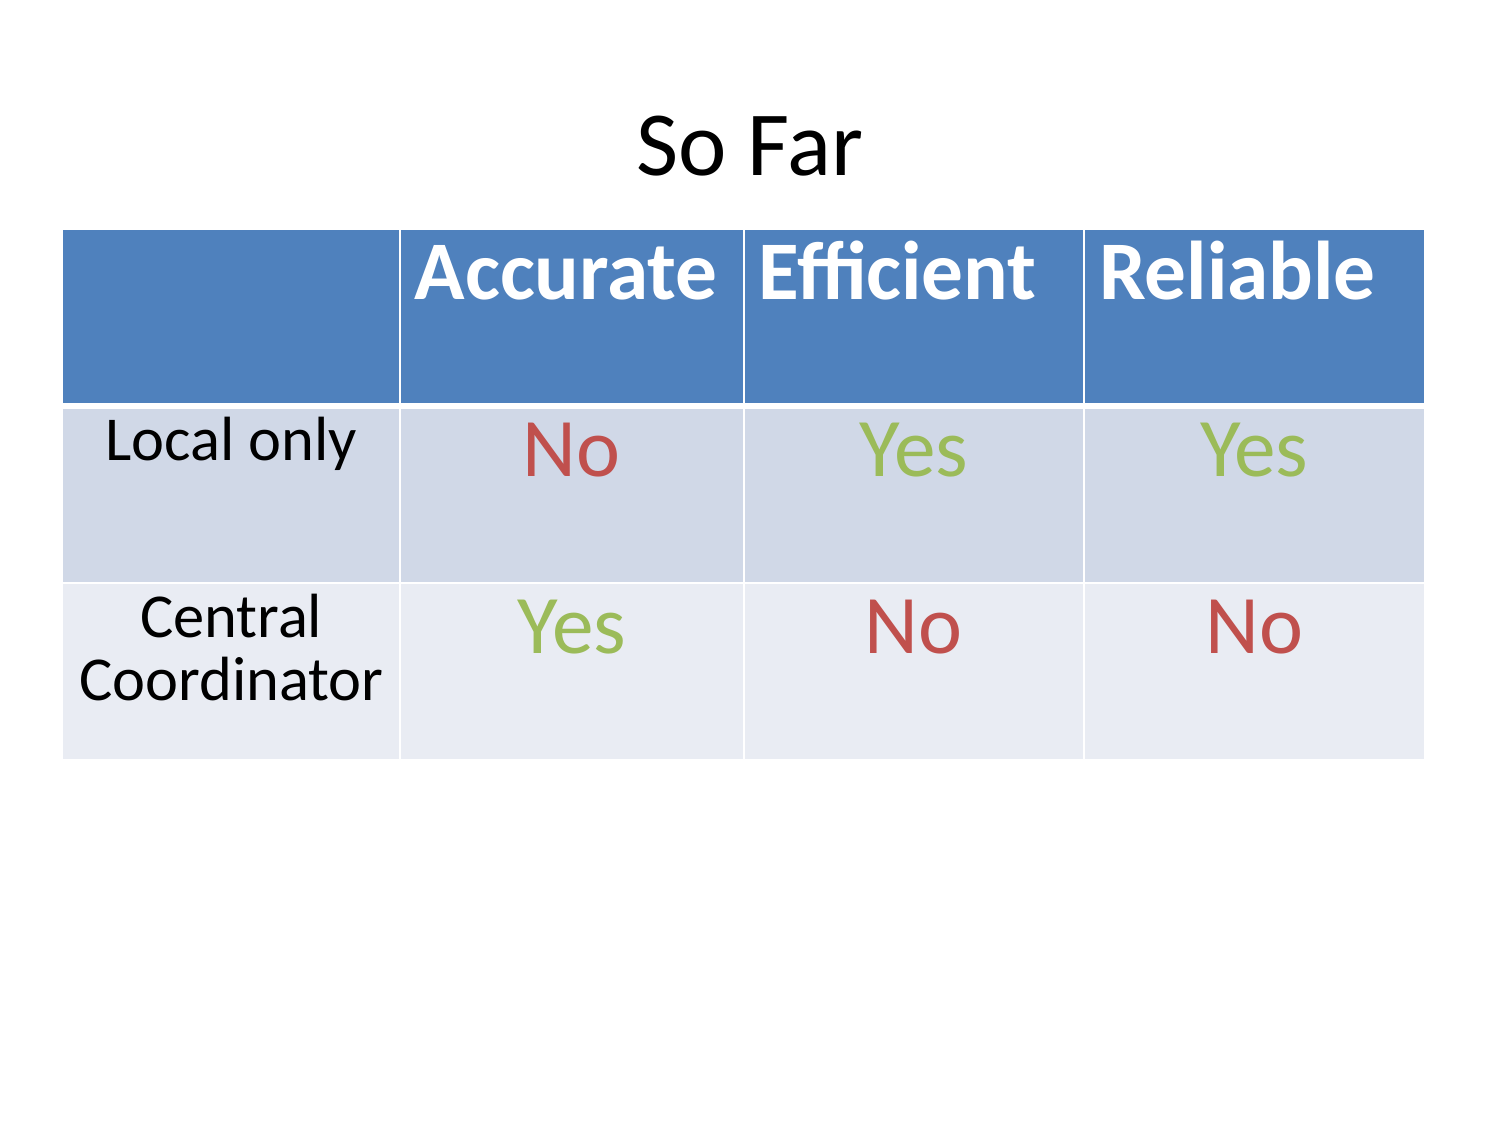

# So Far
|  | Accurate | Efficient | Reliable |
| --- | --- | --- | --- |
| Local only | No | Yes | Yes |
| Central Coordinator | Yes | No | No |